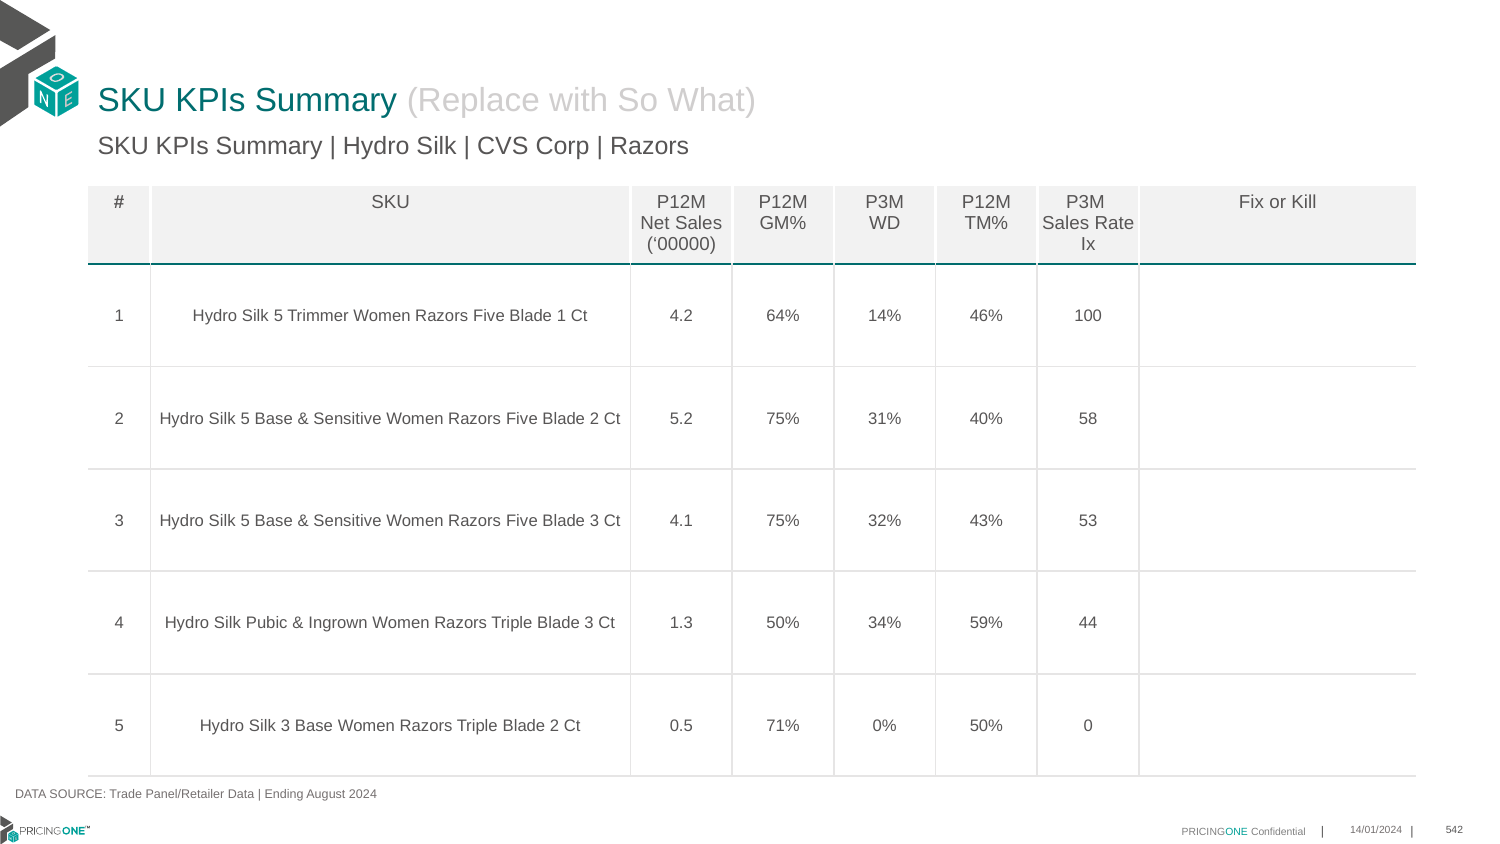

# SKU KPIs Summary (Replace with So What)
SKU KPIs Summary | Hydro Silk | CVS Corp | Razors
| # | SKU | P12M Net Sales (‘00000) | P12M GM% | P3M WD | P12M TM% | P3M Sales Rate Ix | Fix or Kill |
| --- | --- | --- | --- | --- | --- | --- | --- |
| 1 | Hydro Silk 5 Trimmer Women Razors Five Blade 1 Ct | 4.2 | 64% | 14% | 46% | 100 |  |
| 2 | Hydro Silk 5 Base & Sensitive Women Razors Five Blade 2 Ct | 5.2 | 75% | 31% | 40% | 58 |  |
| 3 | Hydro Silk 5 Base & Sensitive Women Razors Five Blade 3 Ct | 4.1 | 75% | 32% | 43% | 53 |  |
| 4 | Hydro Silk Pubic & Ingrown Women Razors Triple Blade 3 Ct | 1.3 | 50% | 34% | 59% | 44 |  |
| 5 | Hydro Silk 3 Base Women Razors Triple Blade 2 Ct | 0.5 | 71% | 0% | 50% | 0 |  |
DATA SOURCE: Trade Panel/Retailer Data | Ending August 2024

14/01/2024
542